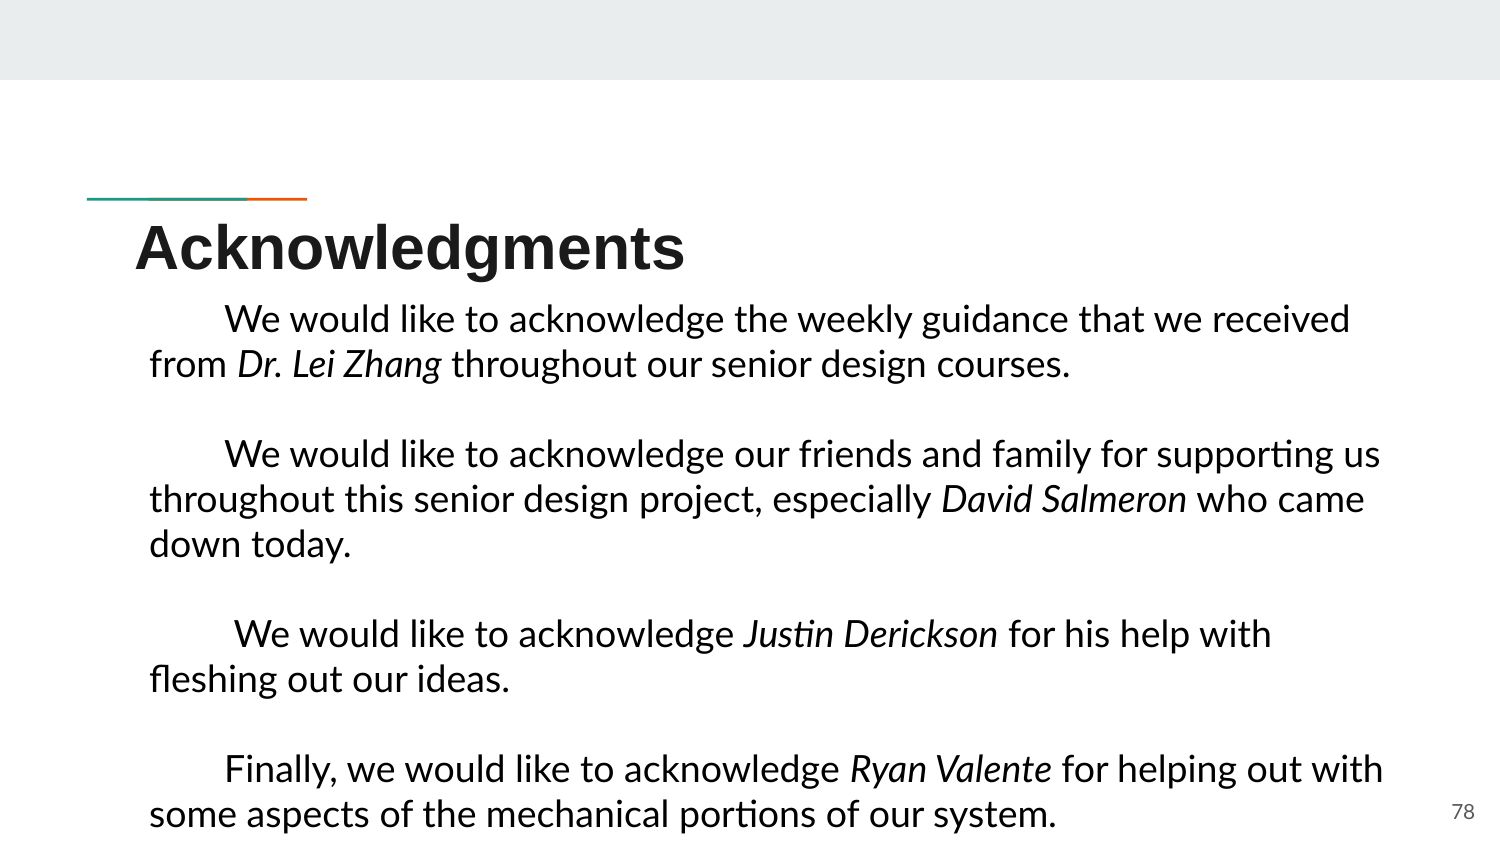

# Acknowledgments
We would like to acknowledge the weekly guidance that we received from Dr. Lei Zhang throughout our senior design courses.

We would like to acknowledge our friends and family for supporting us throughout this senior design project, especially David Salmeron who came down today.

 We would like to acknowledge Justin Derickson for his help with fleshing out our ideas.

Finally, we would like to acknowledge Ryan Valente for helping out with some aspects of the mechanical portions of our system.
78